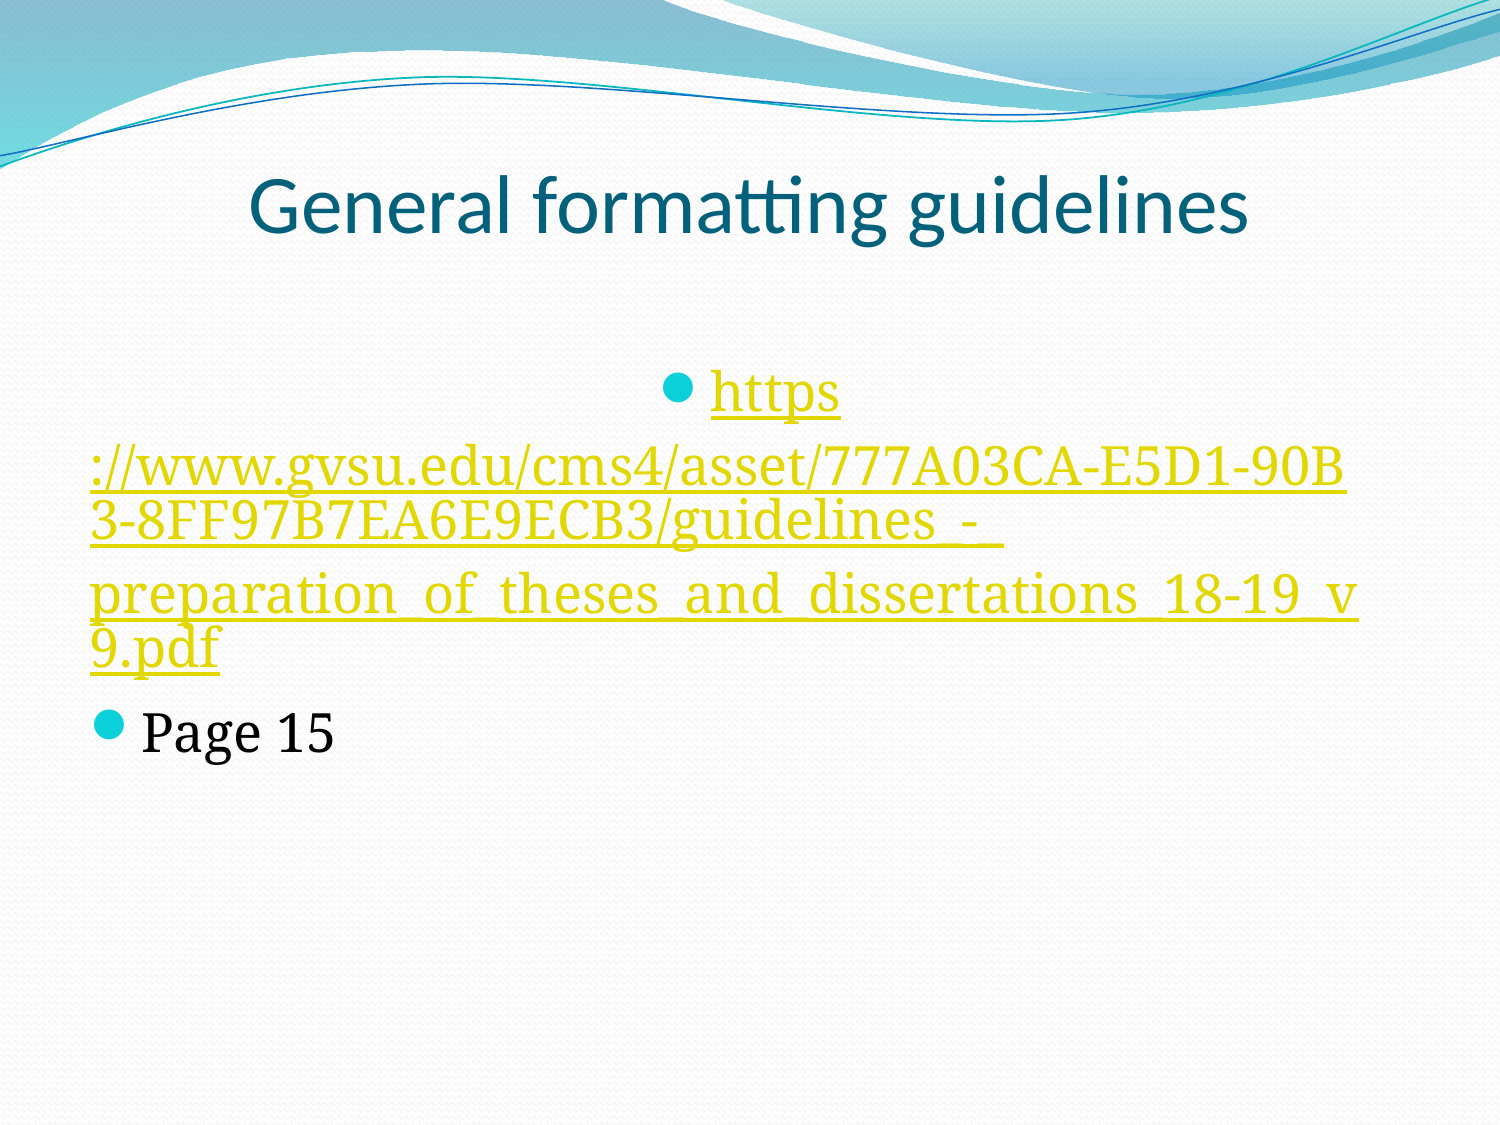

# General formatting guidelines
https://www.gvsu.edu/cms4/asset/777A03CA-E5D1-90B3-8FF97B7EA6E9ECB3/guidelines_-_preparation_of_theses_and_dissertations_18-19_v9.pdf
Page 15